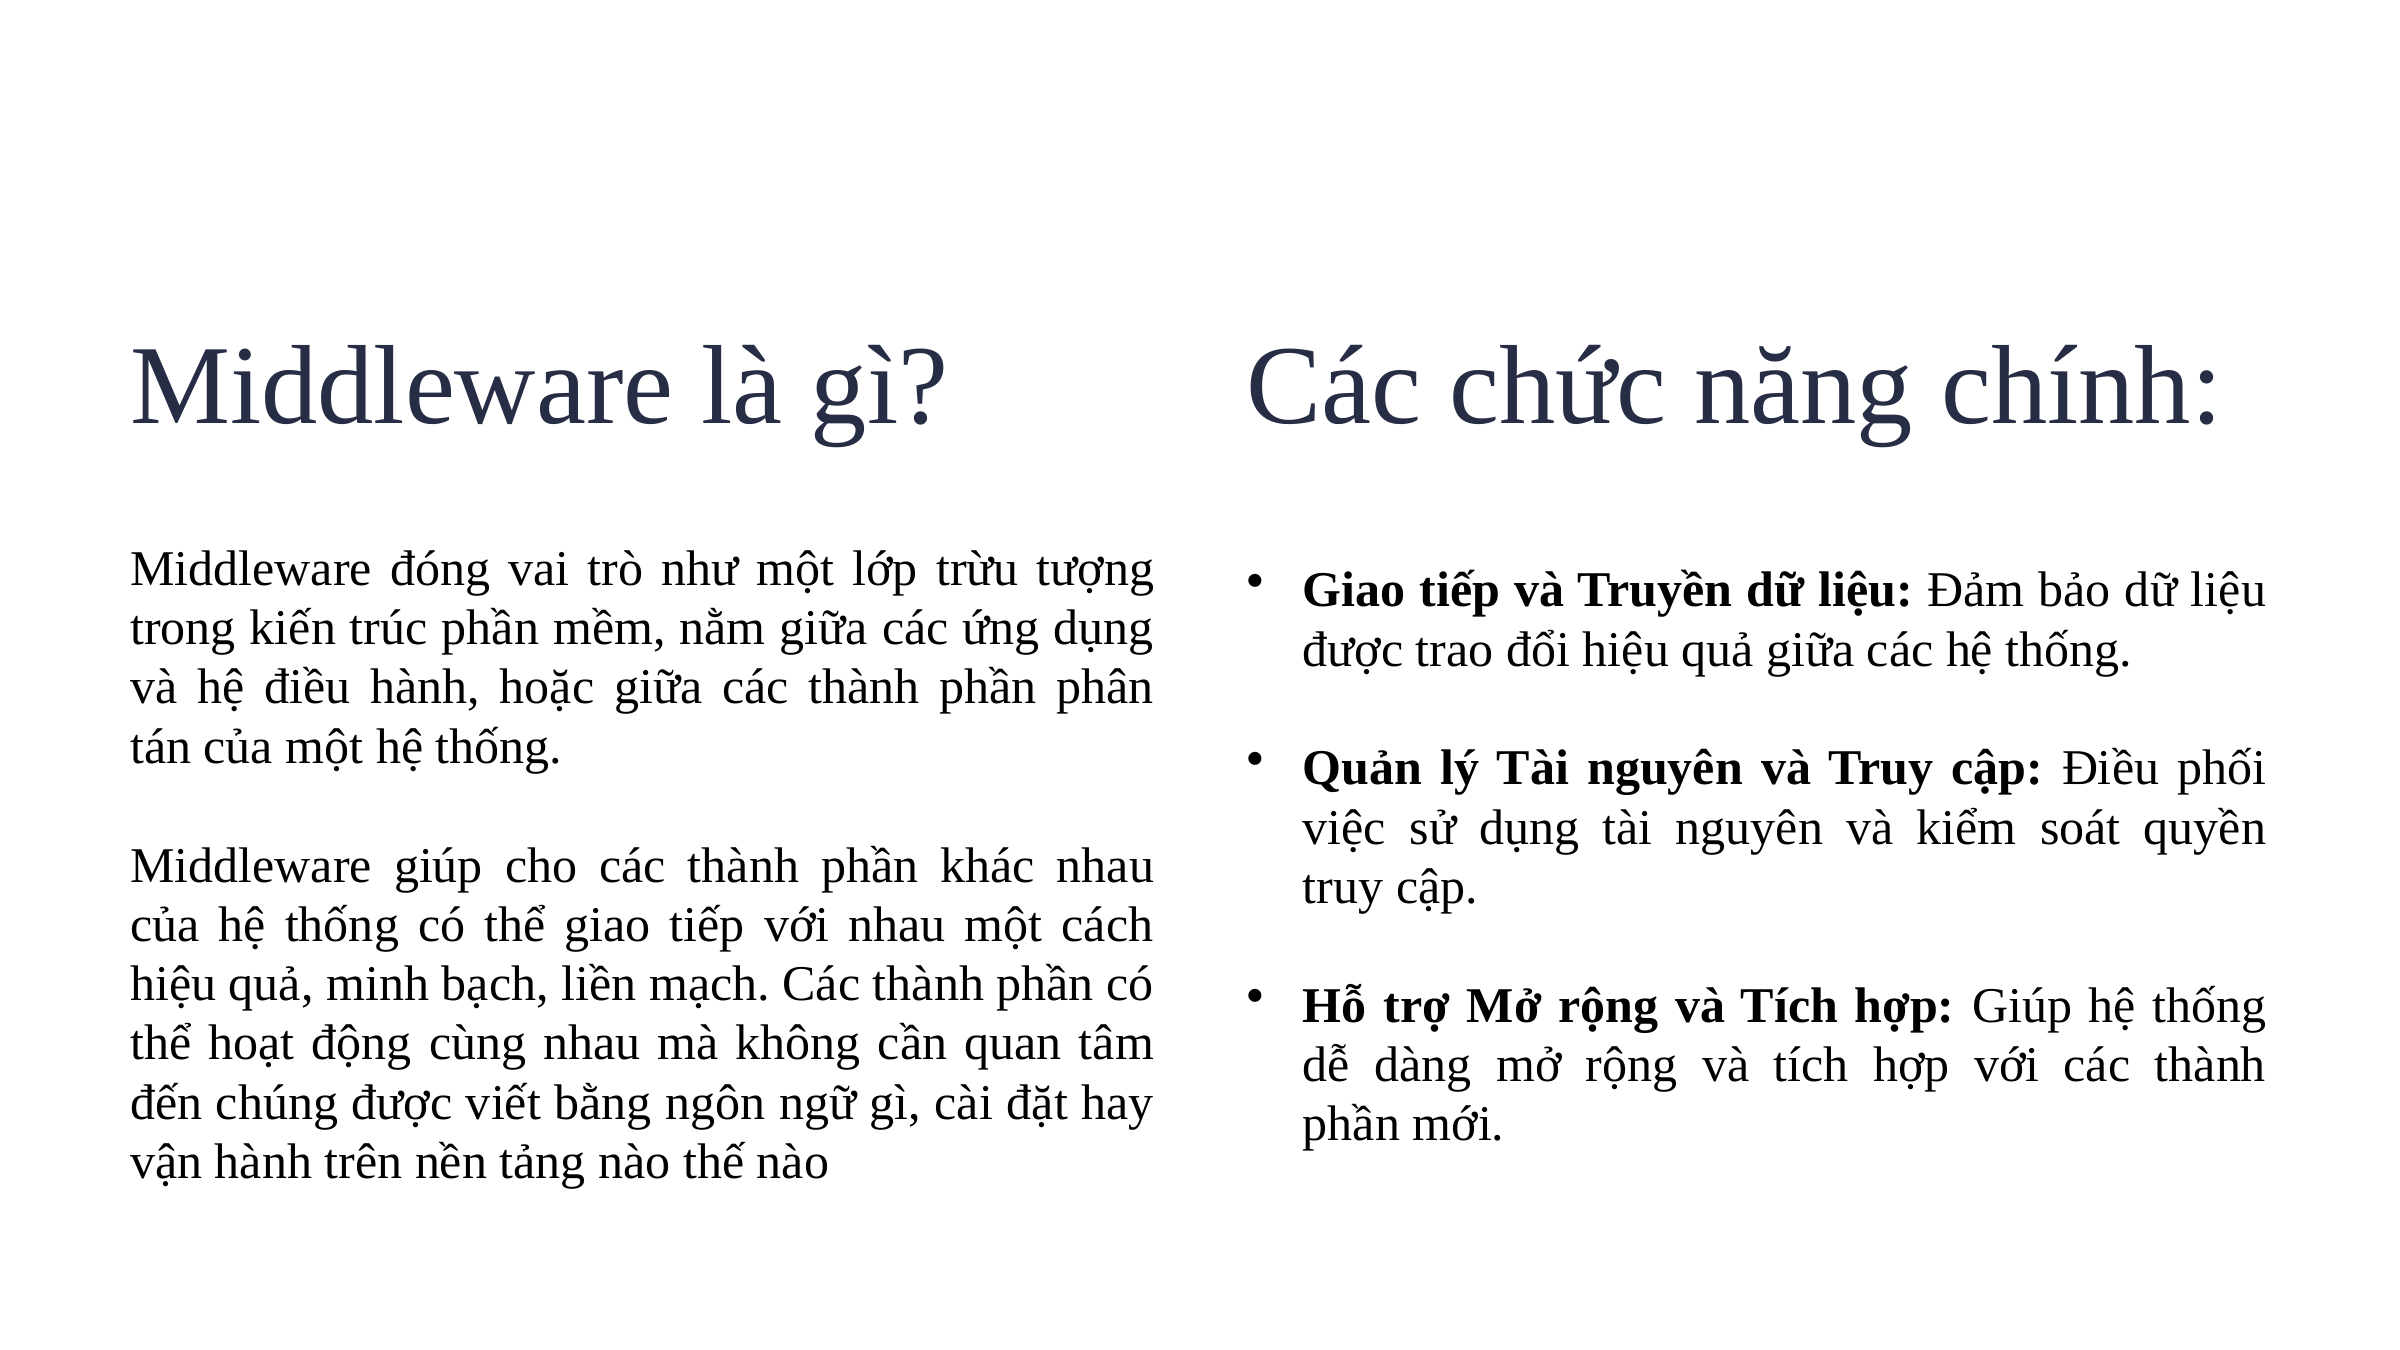

Các chức năng chính:
Middleware là gì?
Middleware đóng vai trò như một lớp trừu tượng trong kiến trúc phần mềm, nằm giữa các ứng dụng và hệ điều hành, hoặc giữa các thành phần phân tán của một hệ thống.

Middleware giúp cho các thành phần khác nhau của hệ thống có thể giao tiếp với nhau một cách hiệu quả, minh bạch, liền mạch. Các thành phần có thể hoạt động cùng nhau mà không cần quan tâm đến chúng được viết bằng ngôn ngữ gì, cài đặt hay vận hành trên nền tảng nào thế nào
Giao tiếp và Truyền dữ liệu: Đảm bảo dữ liệu được trao đổi hiệu quả giữa các hệ thống.

Quản lý Tài nguyên và Truy cập: Điều phối việc sử dụng tài nguyên và kiểm soát quyền truy cập.

Hỗ trợ Mở rộng và Tích hợp: Giúp hệ thống dễ dàng mở rộng và tích hợp với các thành phần mới.